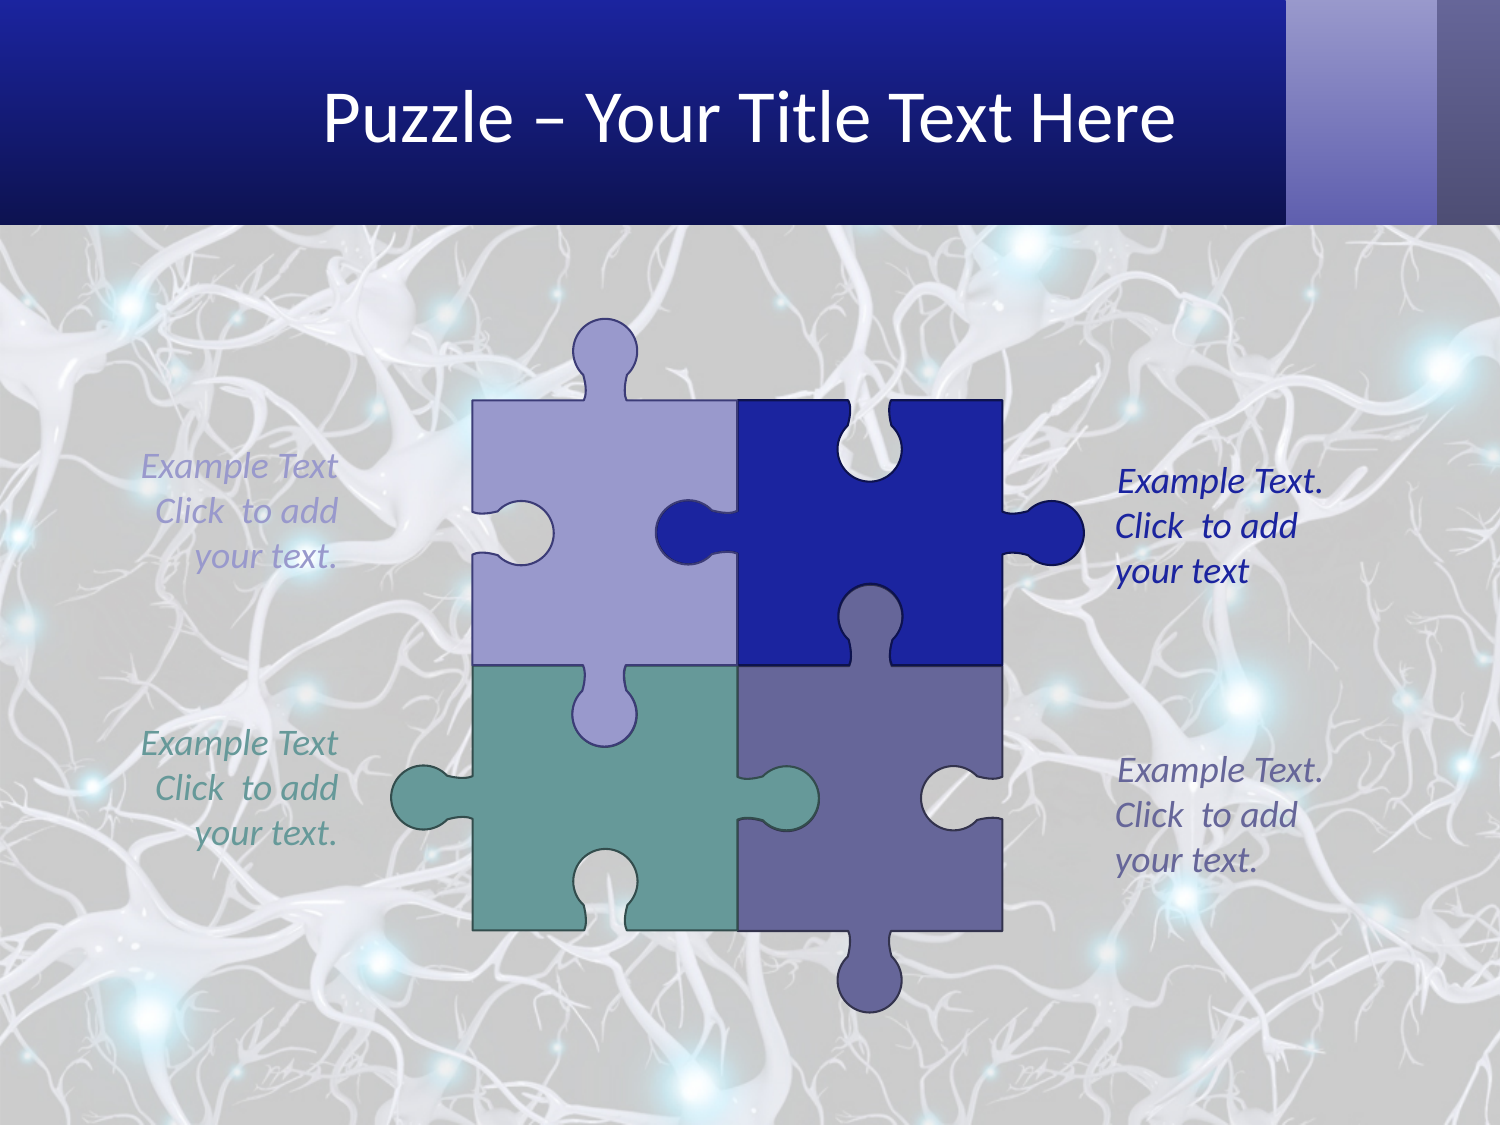

# Puzzle – Your Title Text Here

Example Text
Click  to add your text.
Example Text.
Click  to add your text
Example Text
Click  to add your text.
Example Text.
Click  to add your text.